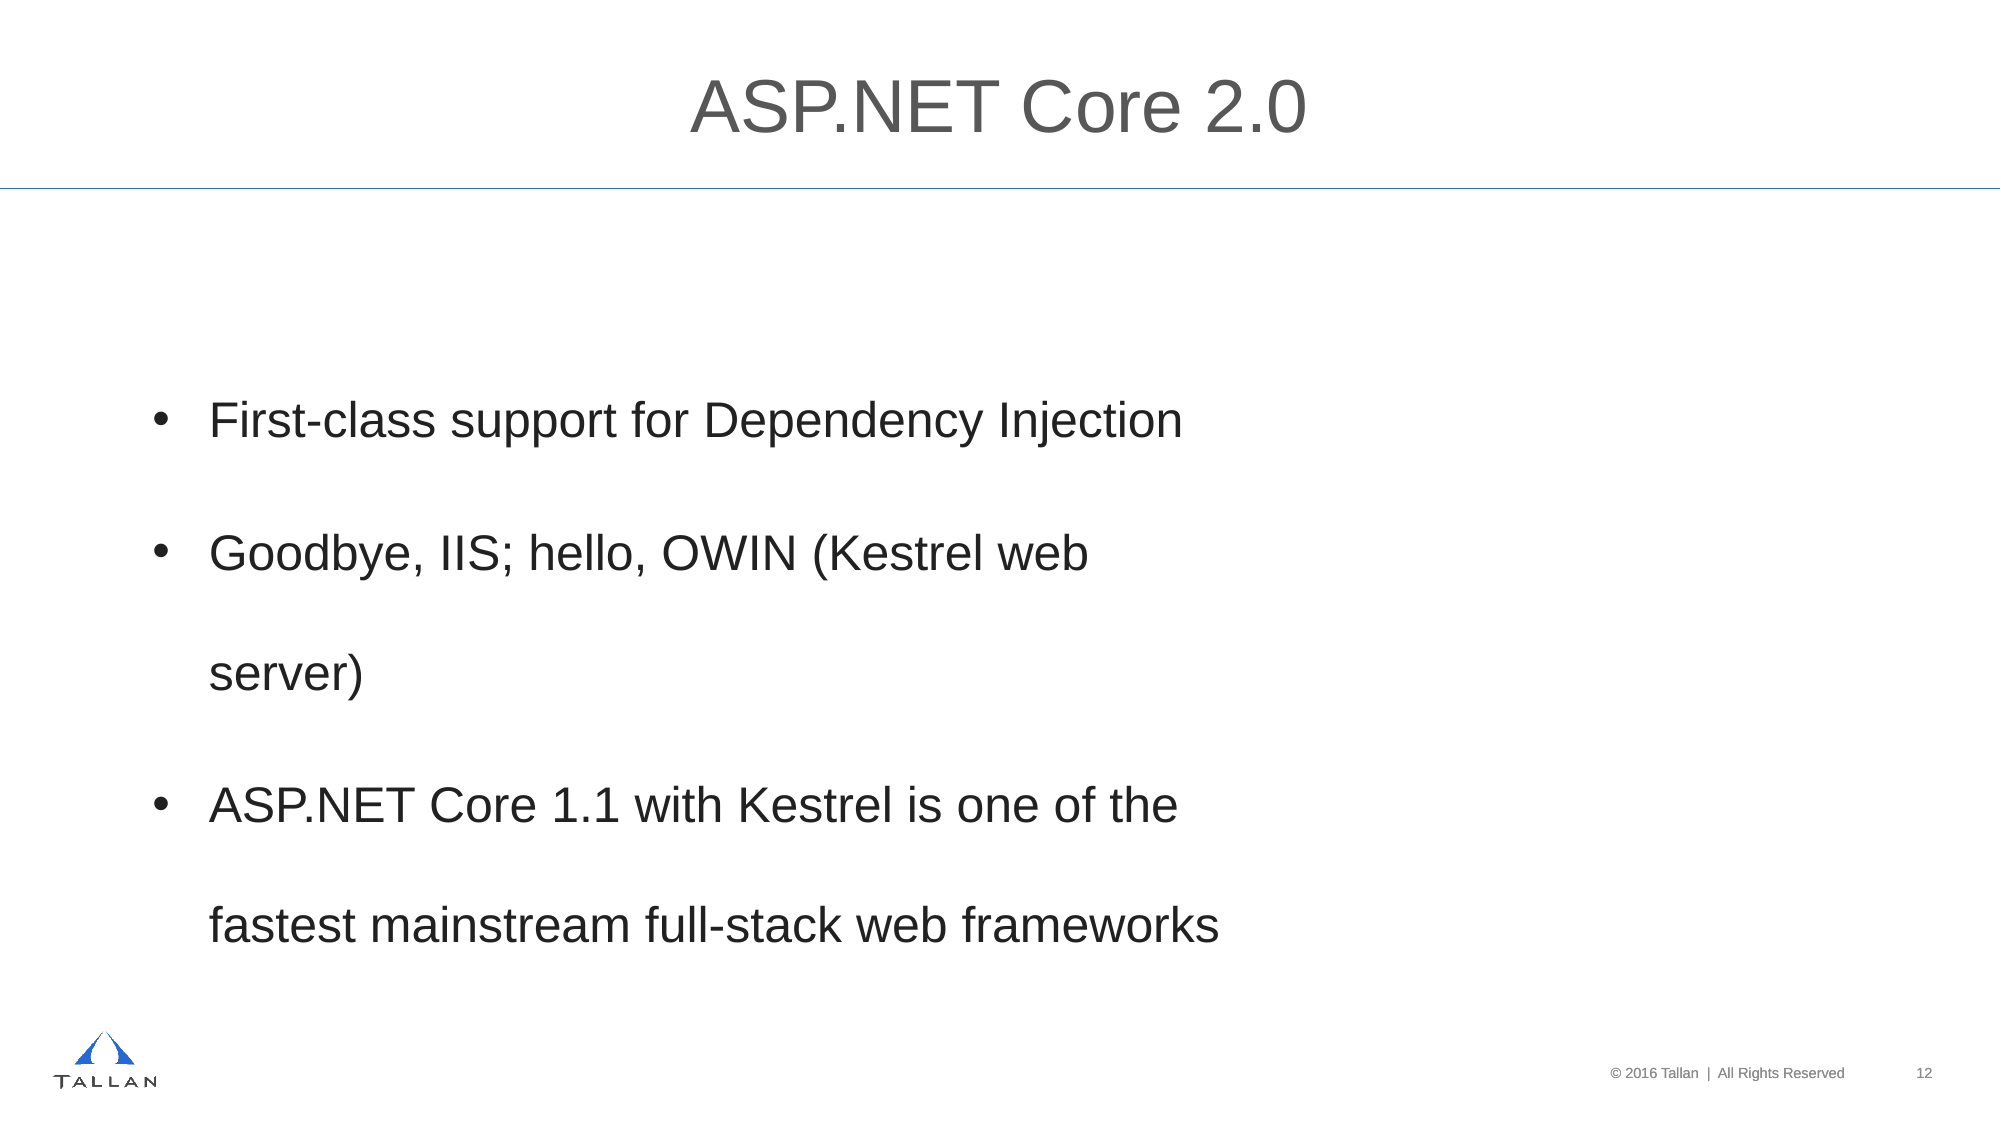

# ASP.NET Core 2.0

First-class support for Dependency Injection
Goodbye, IIS; hello, OWIN (Kestrel web server)
ASP.NET Core 1.1 with Kestrel is one of the fastest mainstream full-stack web frameworks